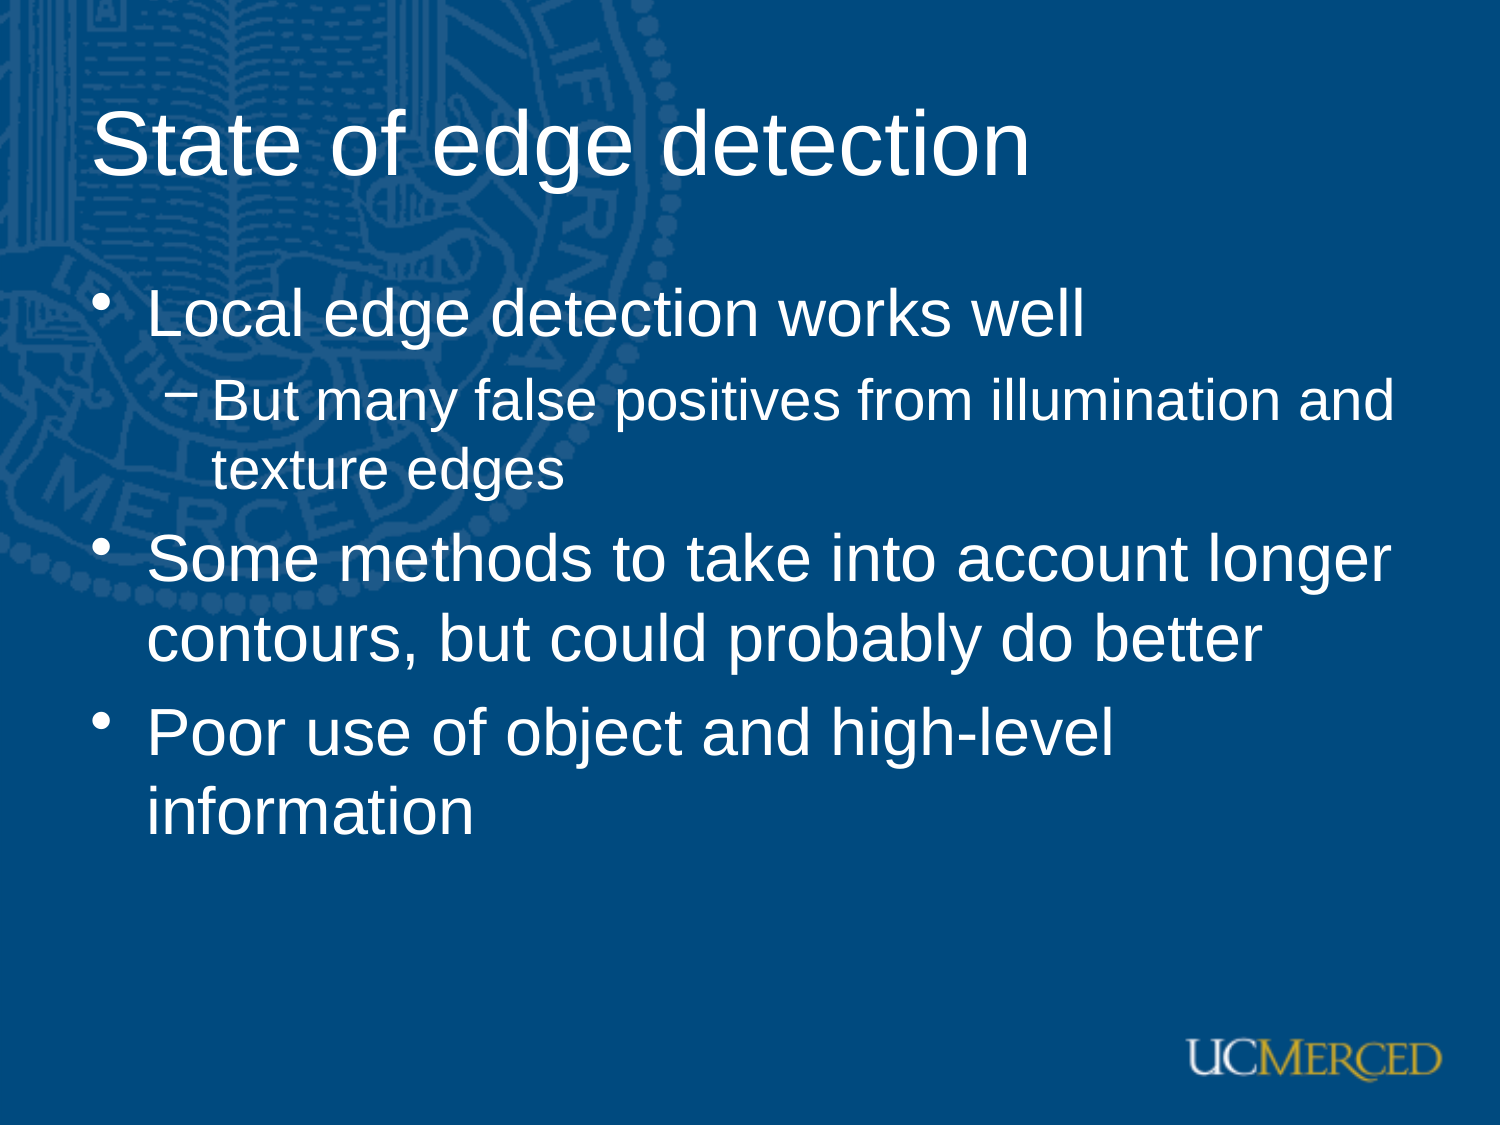

# State of edge detection
Local edge detection works well
But many false positives from illumination and texture edges
Some methods to take into account longer contours, but could probably do better
Poor use of object and high-level information